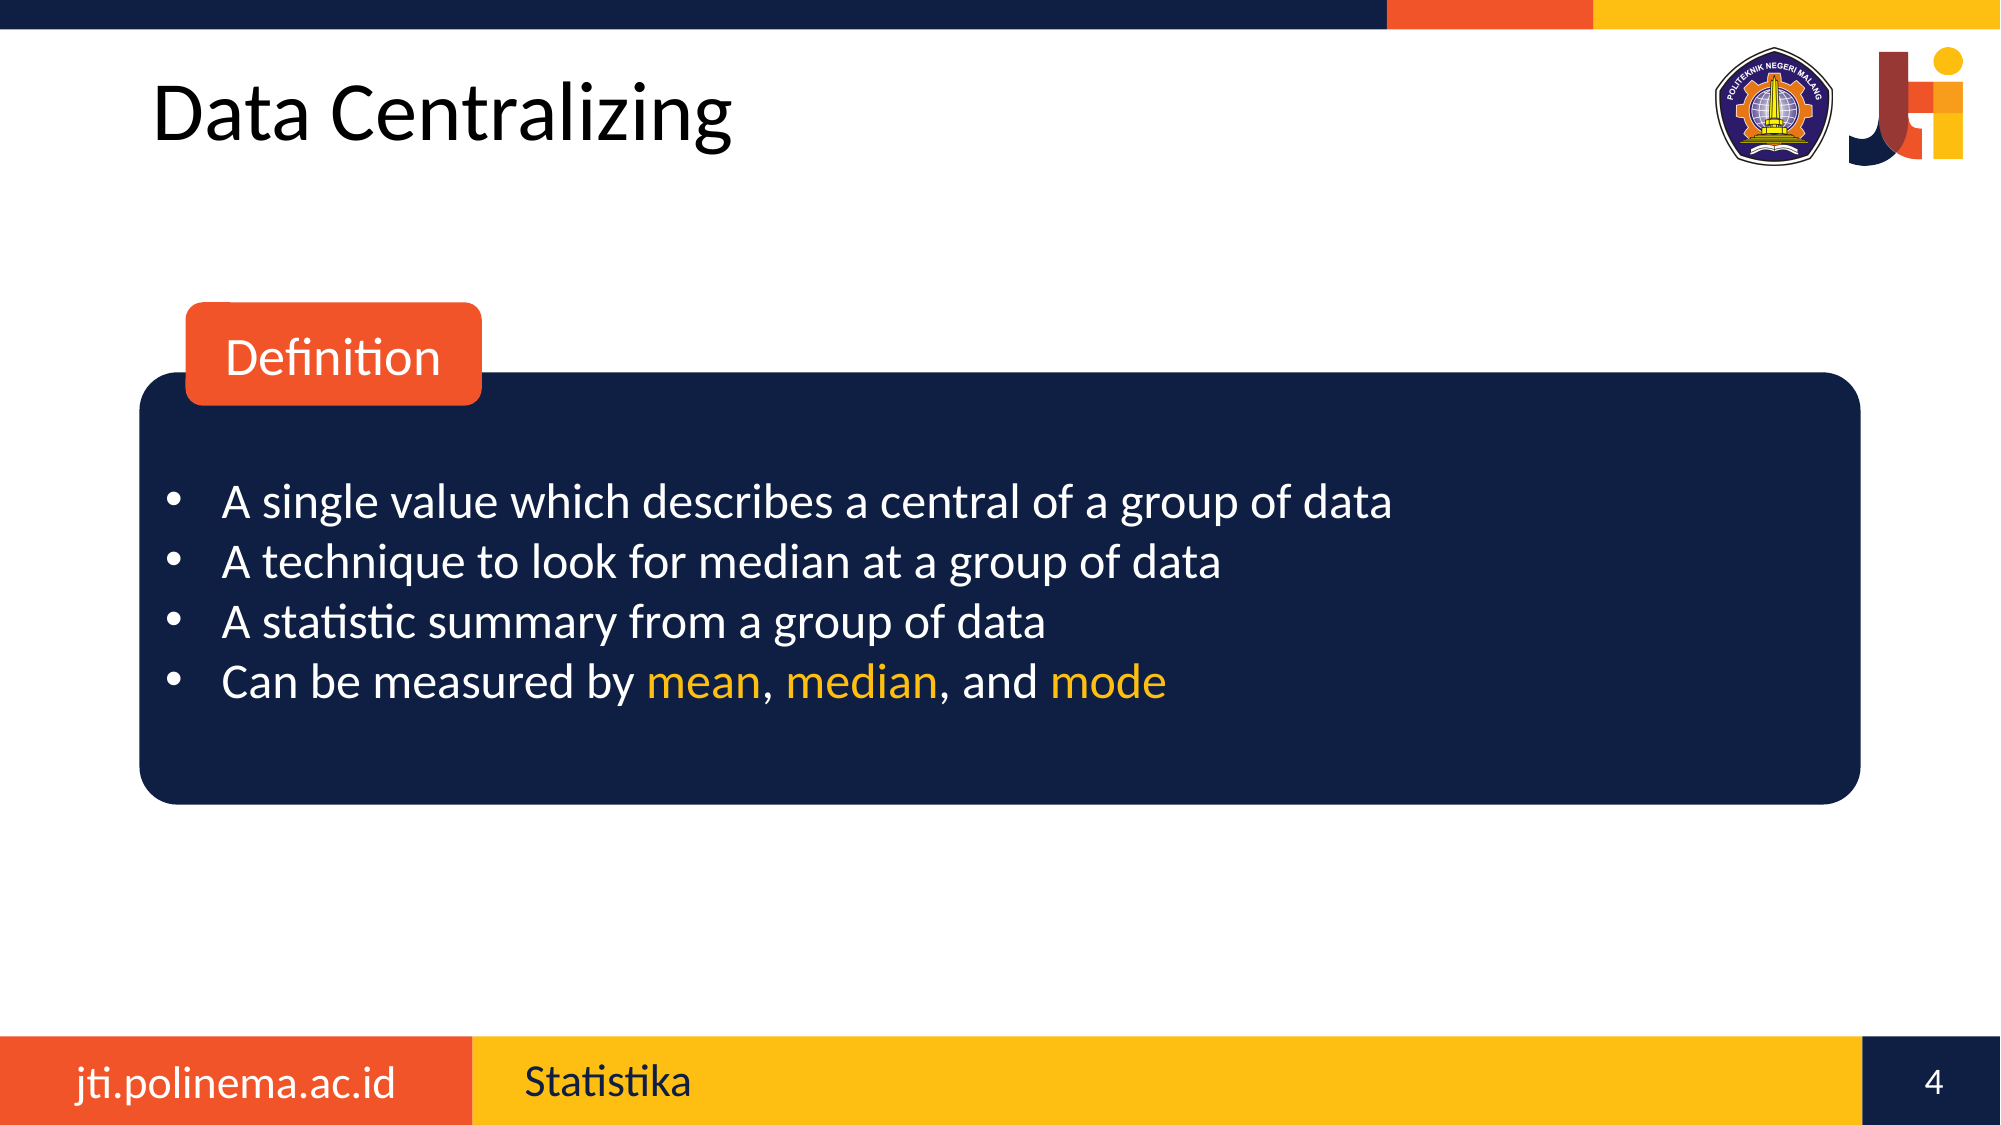

# Data Centralizing
Definition
A single value which describes a central of a group of data
A technique to look for median at a group of data
A statistic summary from a group of data
Can be measured by mean, median, and mode
4